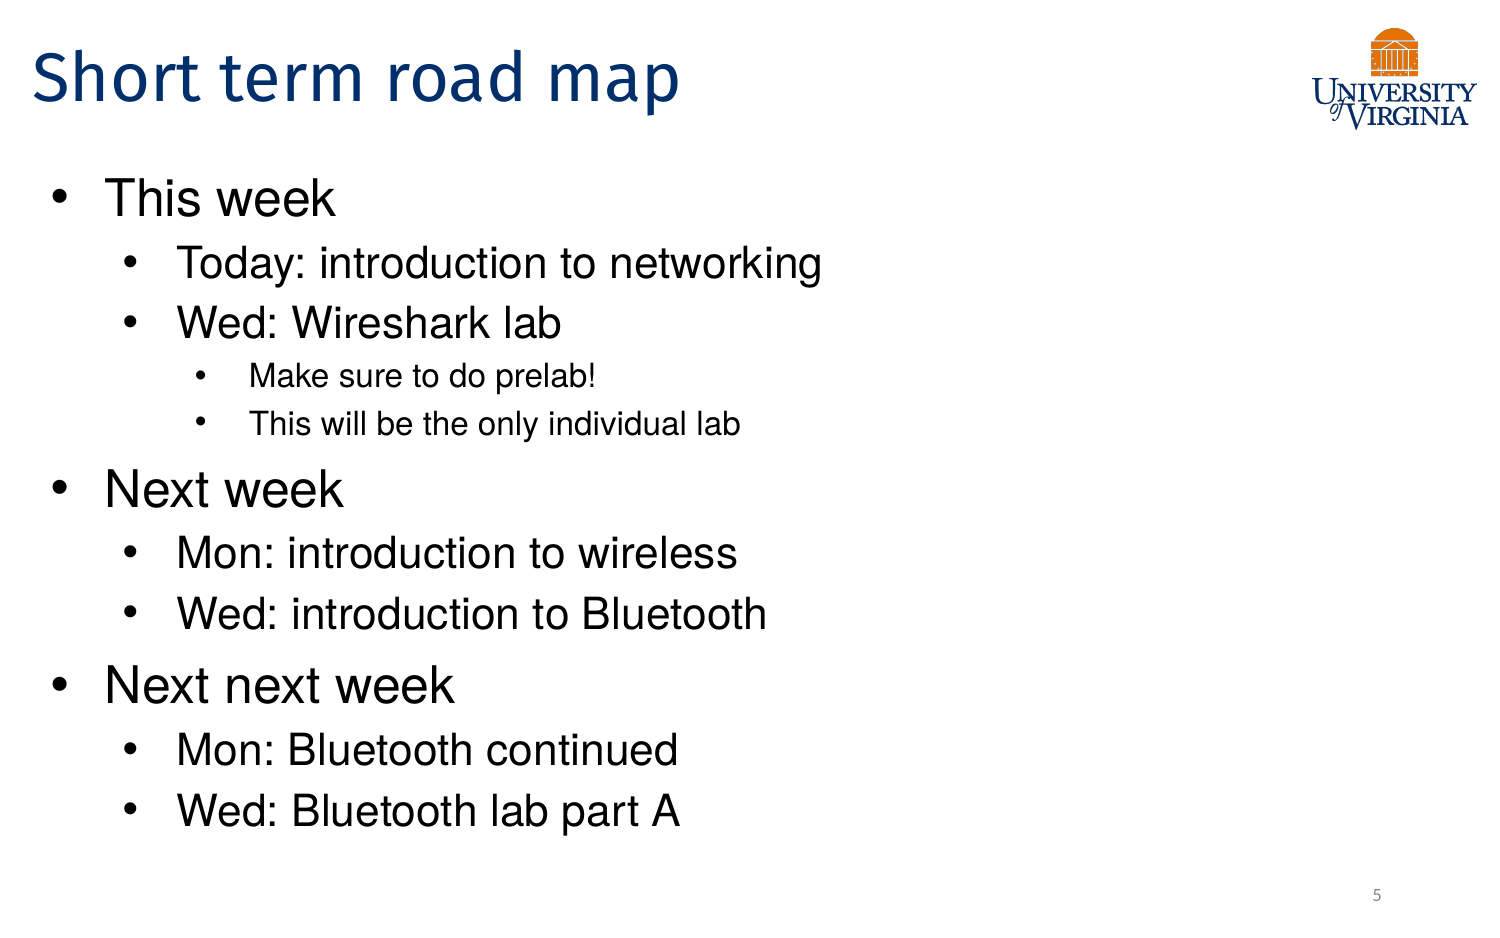

# Short term road map
This week
Today: introduction to networking
Wed: Wireshark lab
Make sure to do prelab!
This will be the only individual lab
Next week
Mon: introduction to wireless
Wed: introduction to Bluetooth
Next next week
Mon: Bluetooth continued
Wed: Bluetooth lab part A

5